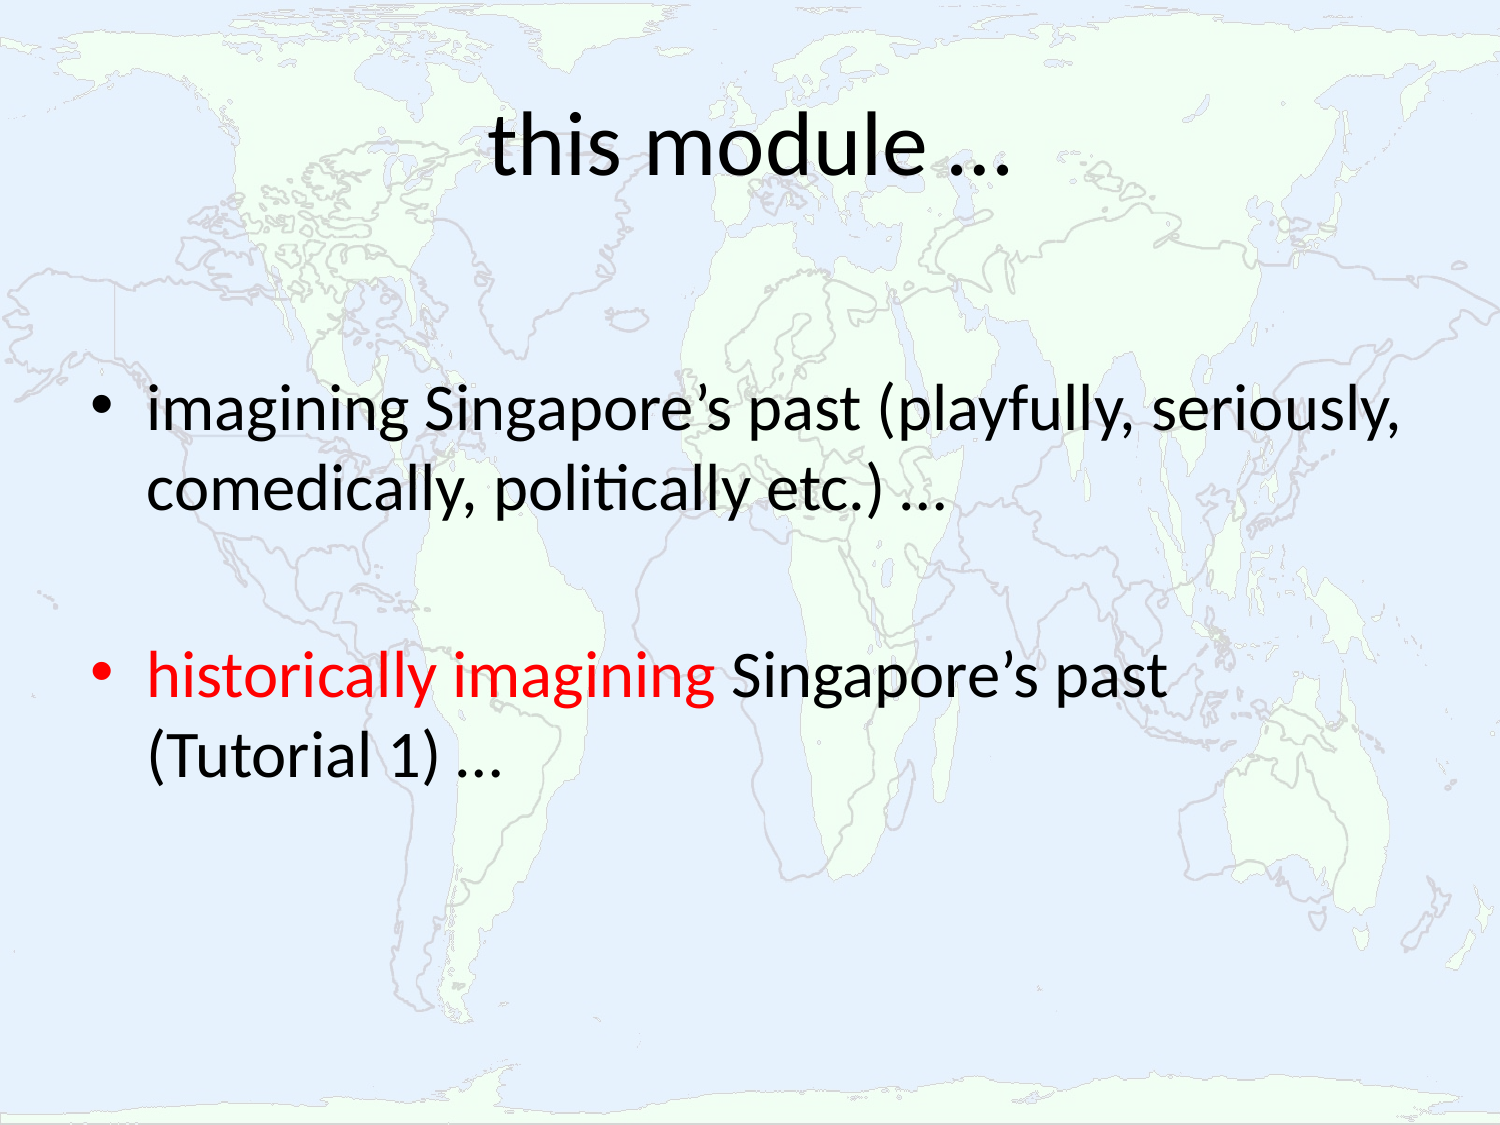

# this module …

imagining Singapore’s past (playfully, seriously, comedically, politically etc.) …

historically imagining Singapore’s past (Tutorial 1) …